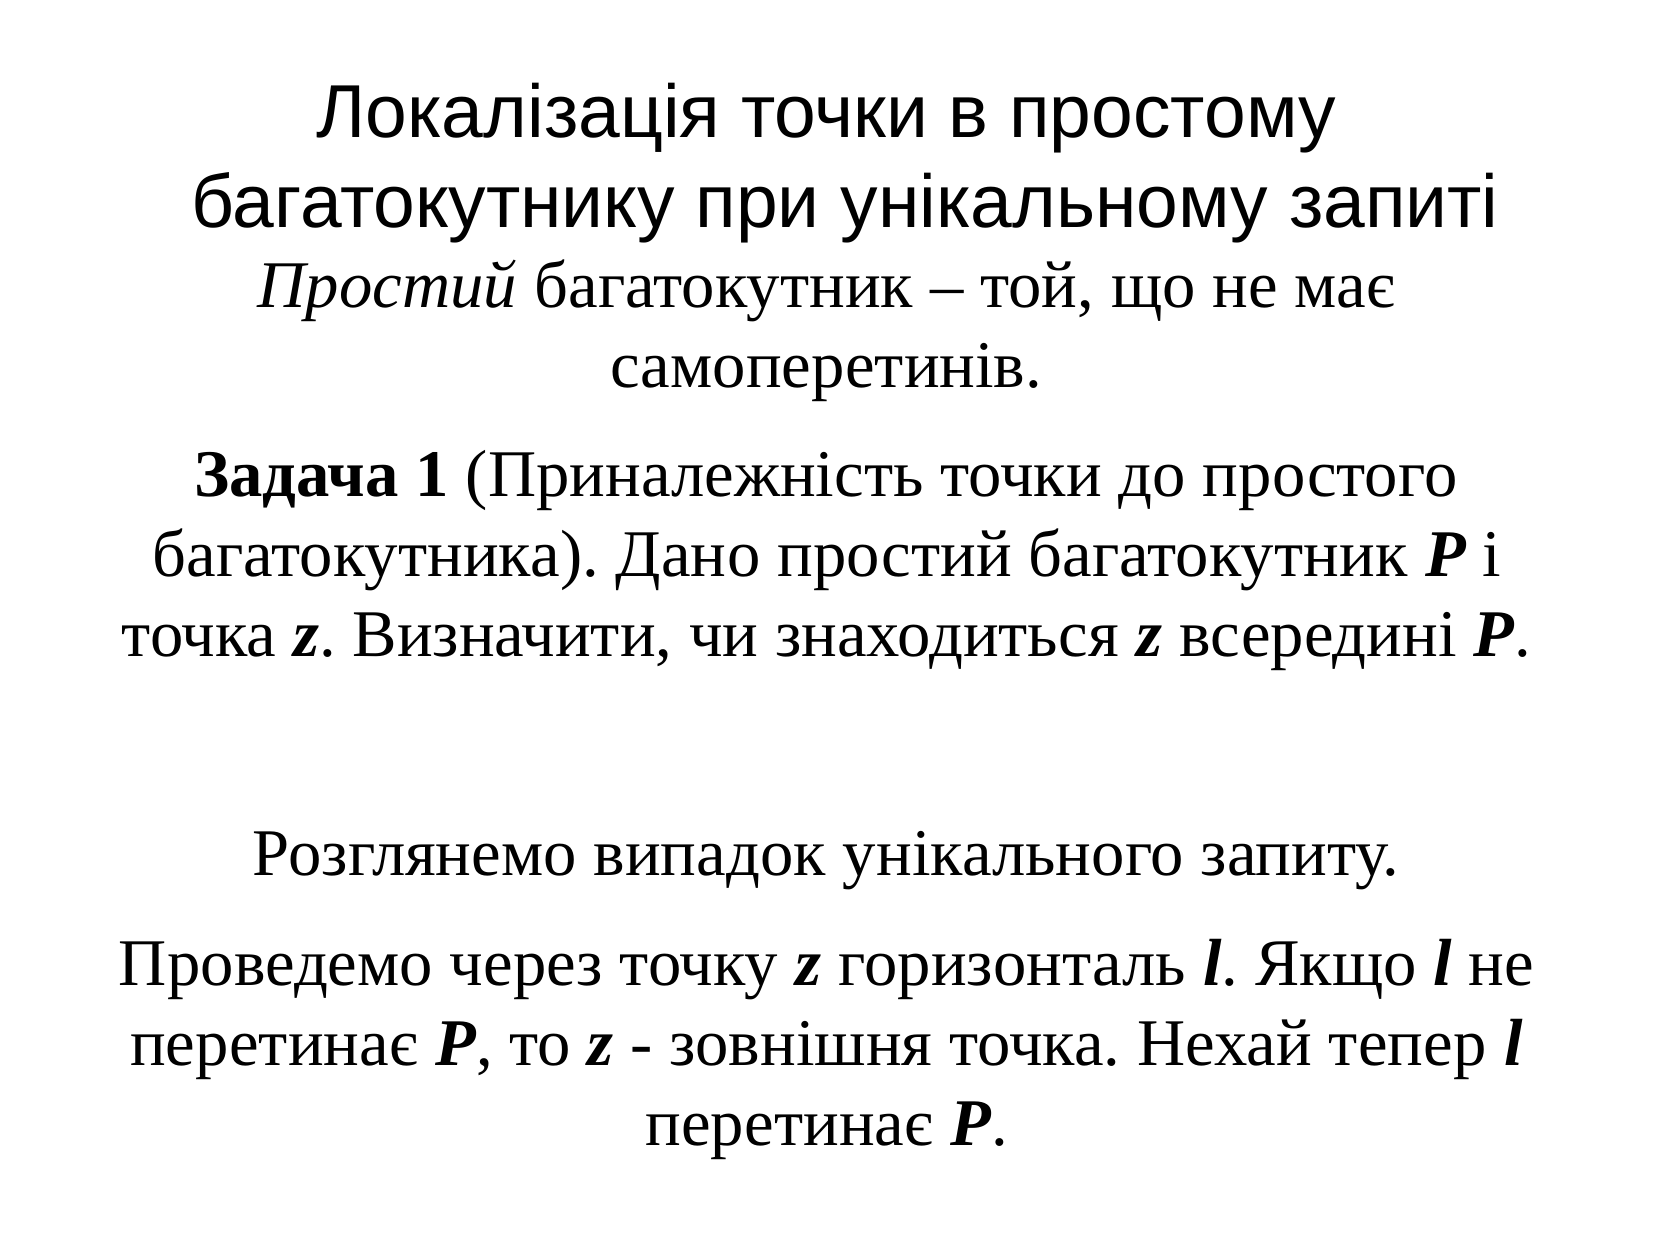

Локалізація точки в простому багатокутнику при унікальному запиті
Простий багатокутник – той, що не має самоперетинів.
Задача 1 (Приналежність точки до простого багатокутника). Дано простий багатокутник P і точка z. Визначити, чи знаходиться z всередині P.

Розглянемо випадок унікального запиту.
Проведемо через точку z горизонталь l. Якщо l не перетинає P, то z - зовнішня точка. Нехай тепер l перетинає P.